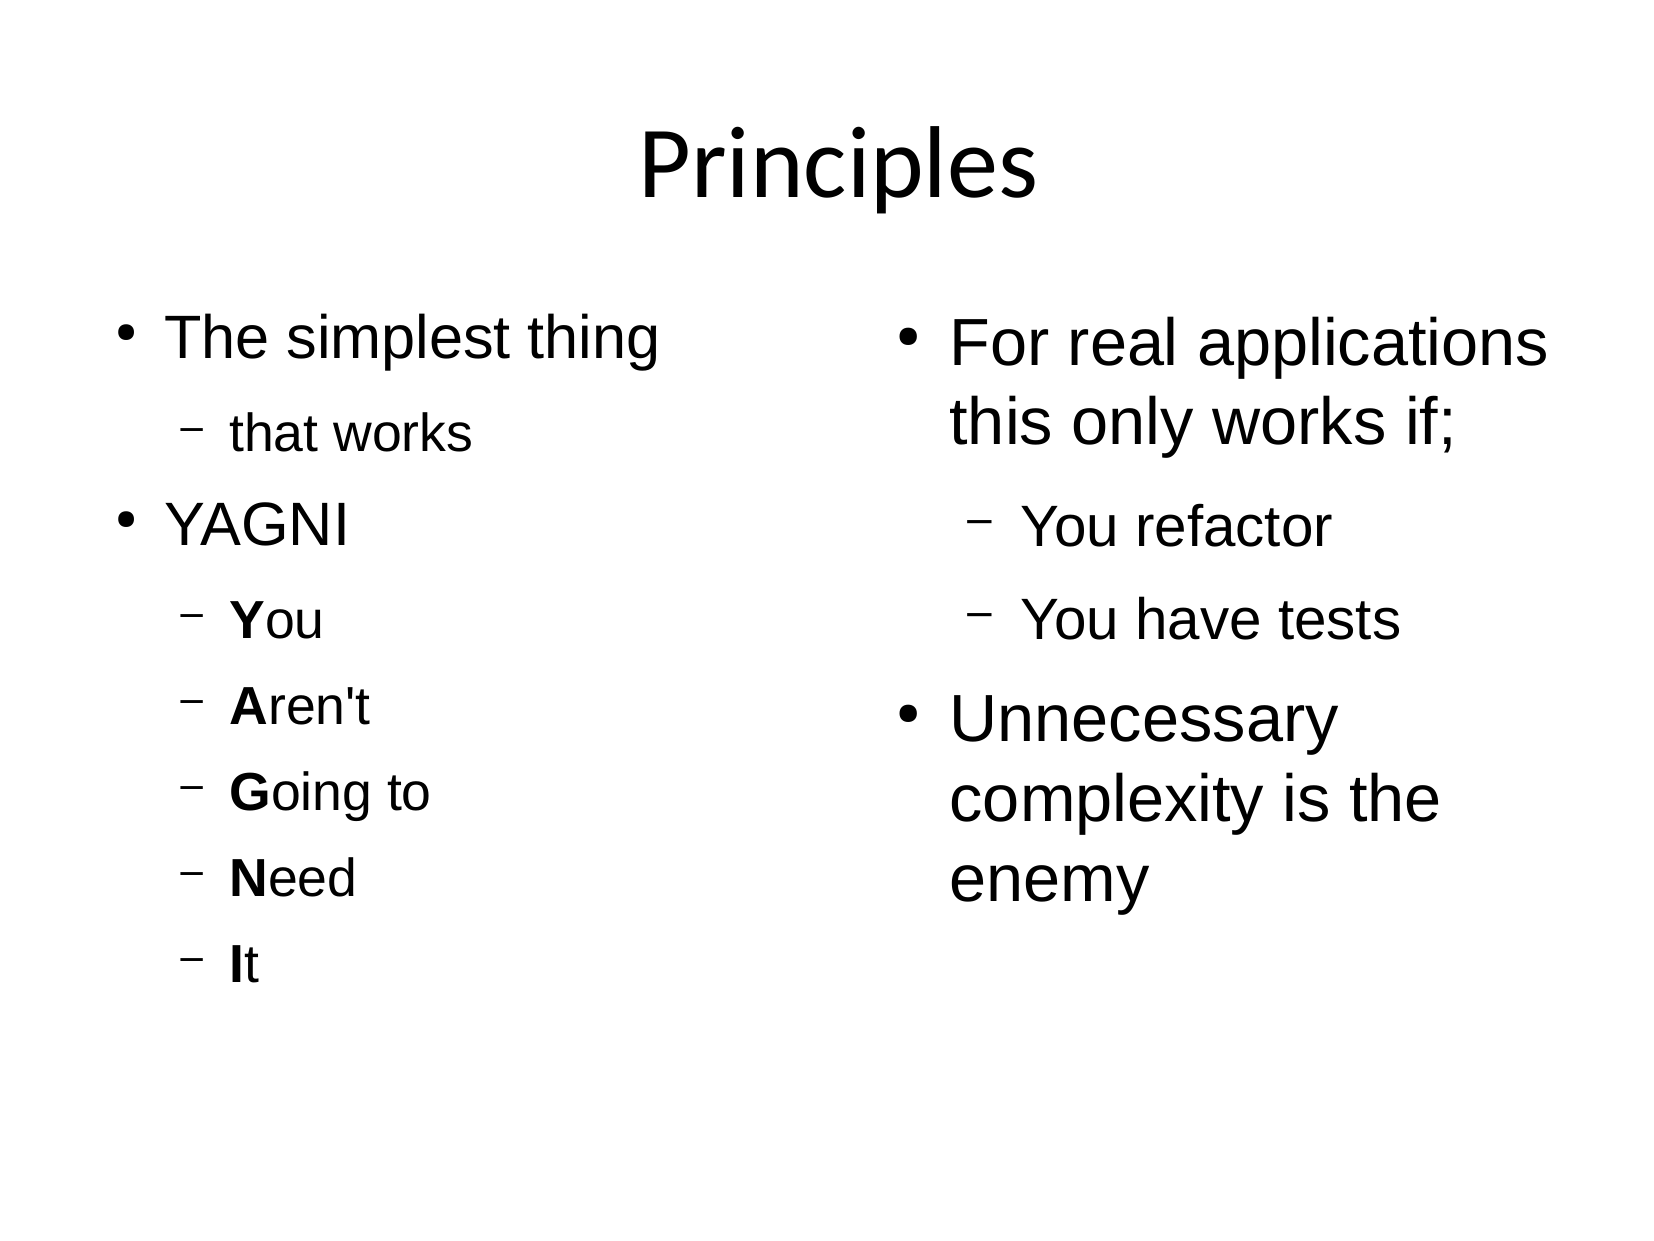

Principles
The simplest thing
that works
YAGNI
You
Aren't
Going to
Need
It
For real applications this only works if;
You refactor
You have tests
Unnecessary complexity is the enemy